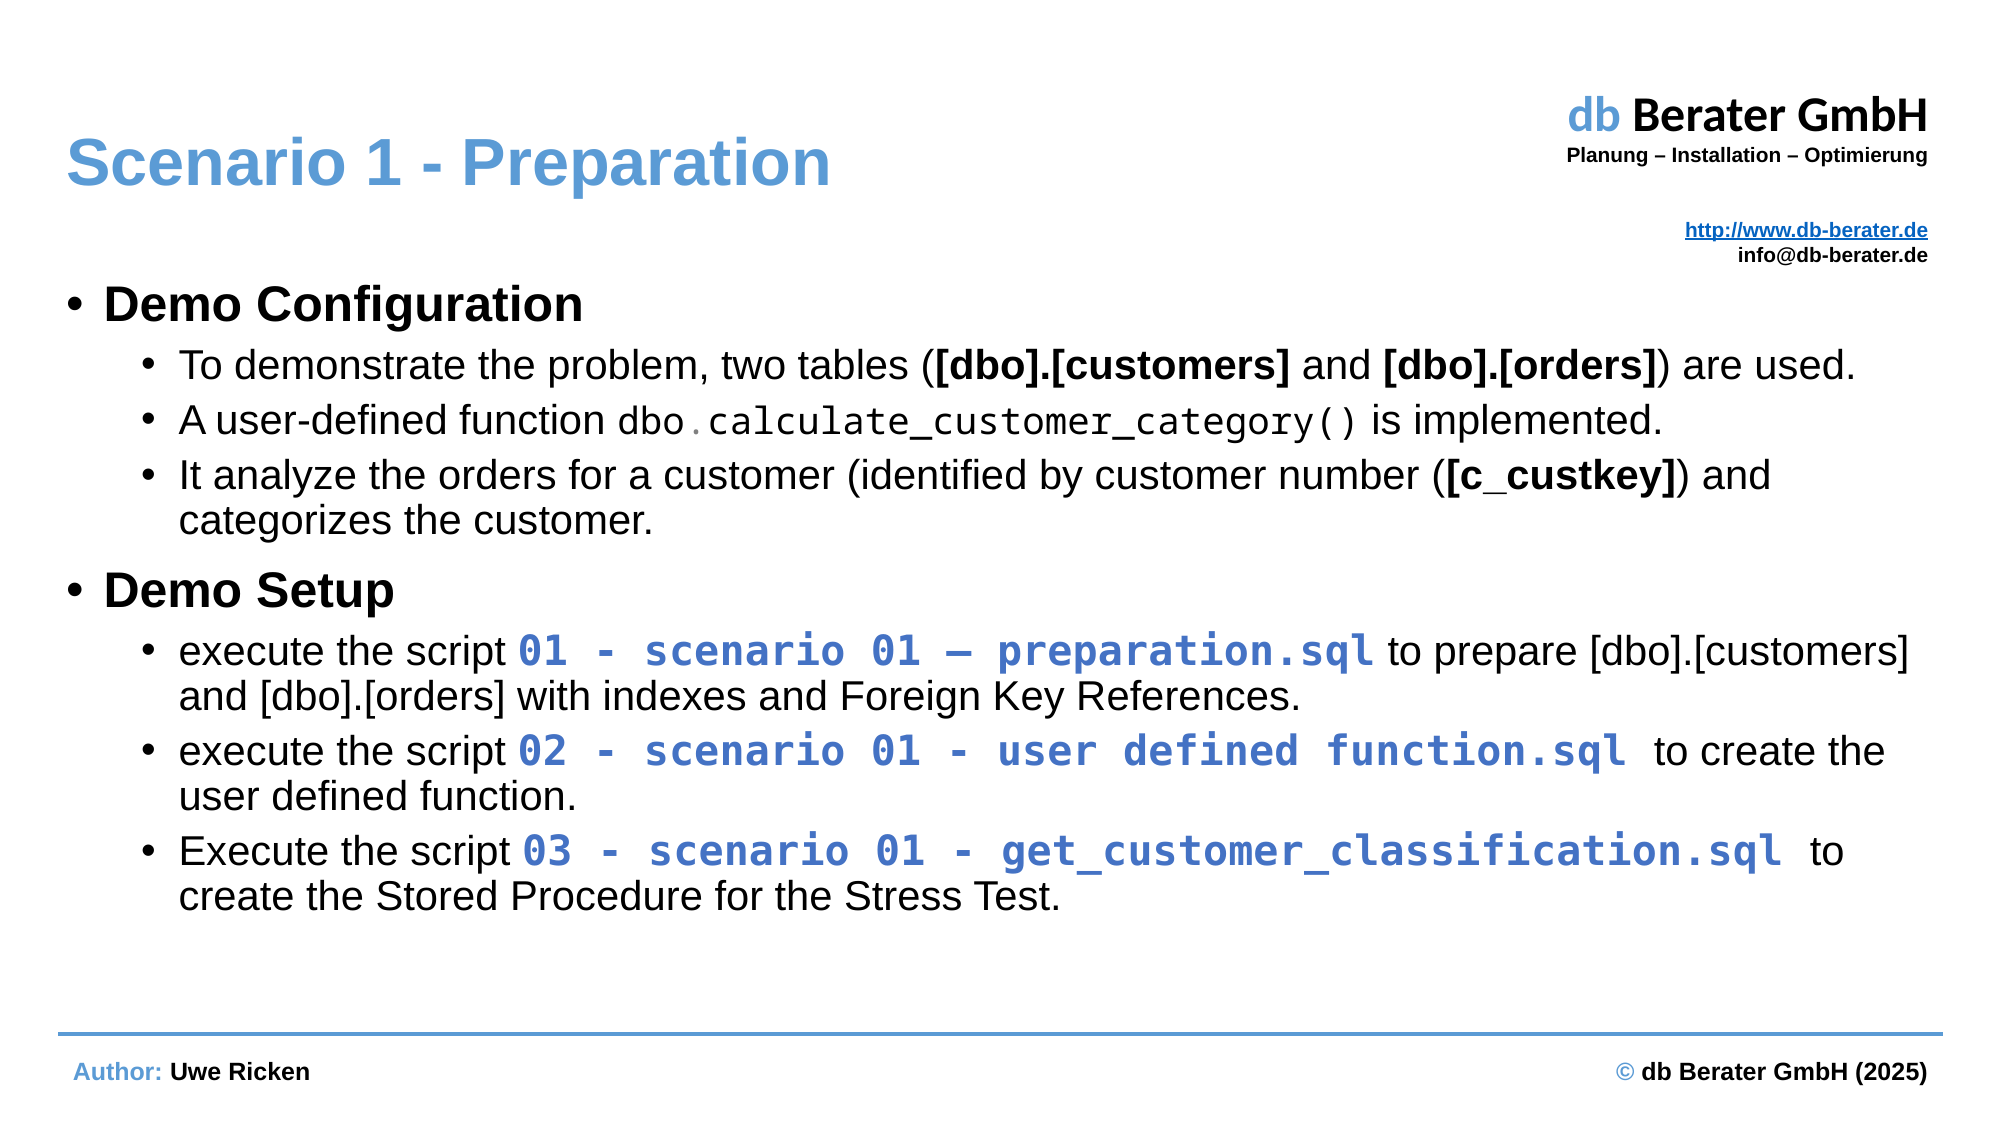

# Scenario 1 - Preparation
Demo Configuration
To demonstrate the problem, two tables ([dbo].[customers] and [dbo].[orders]) are used.
A user-defined function dbo.calculate_customer_category() is implemented.
It analyze the orders for a customer (identified by customer number ([c_custkey]) and categorizes the customer.
Demo Setup
execute the script 01 - scenario 01 – preparation.sql to prepare [dbo].[customers] and [dbo].[orders] with indexes and Foreign Key References.
execute the script 02 - scenario 01 - user defined function.sql to create the user defined function.
Execute the script 03 - scenario 01 - get_customer_classification.sql to create the Stored Procedure for the Stress Test.